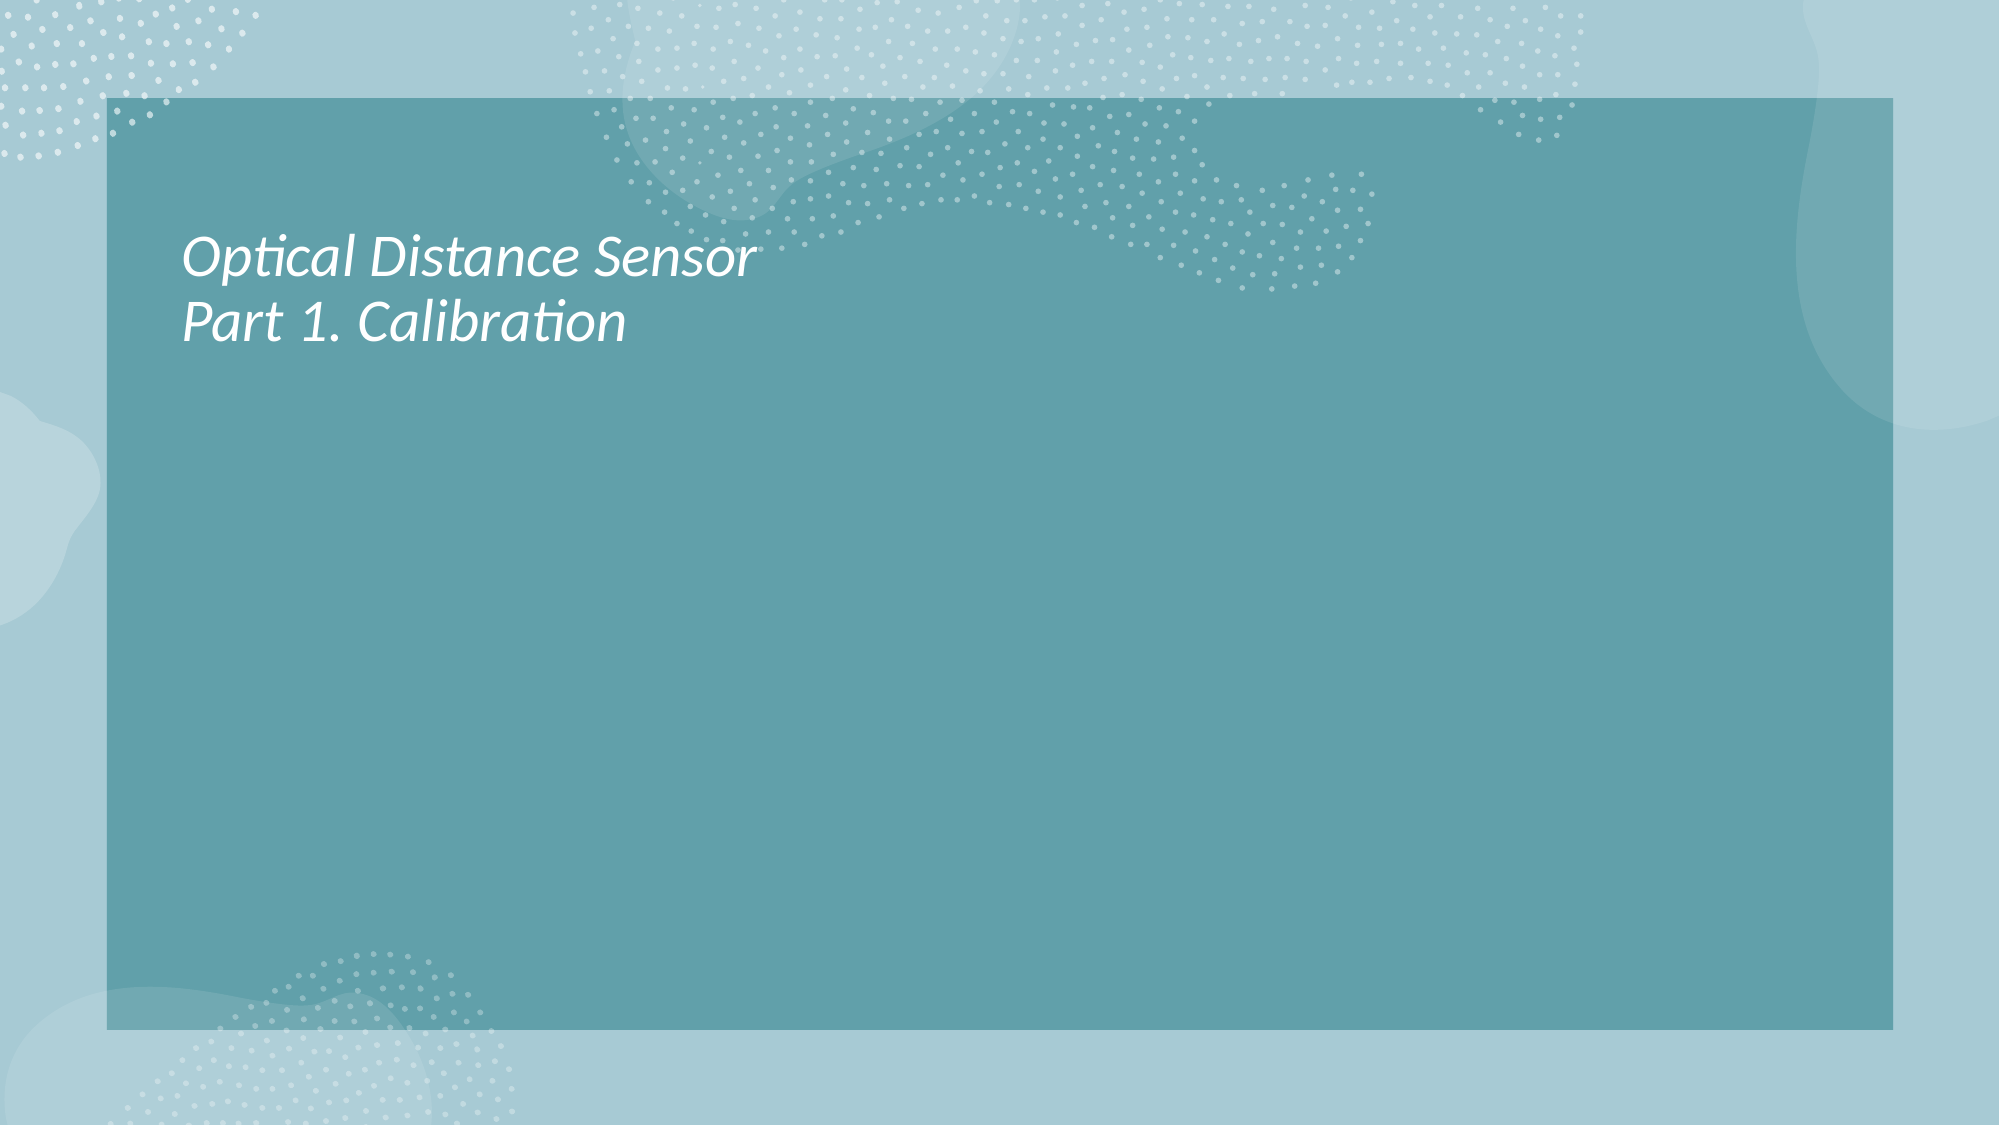

# Optical Distance Sensor Part 1. Calibration